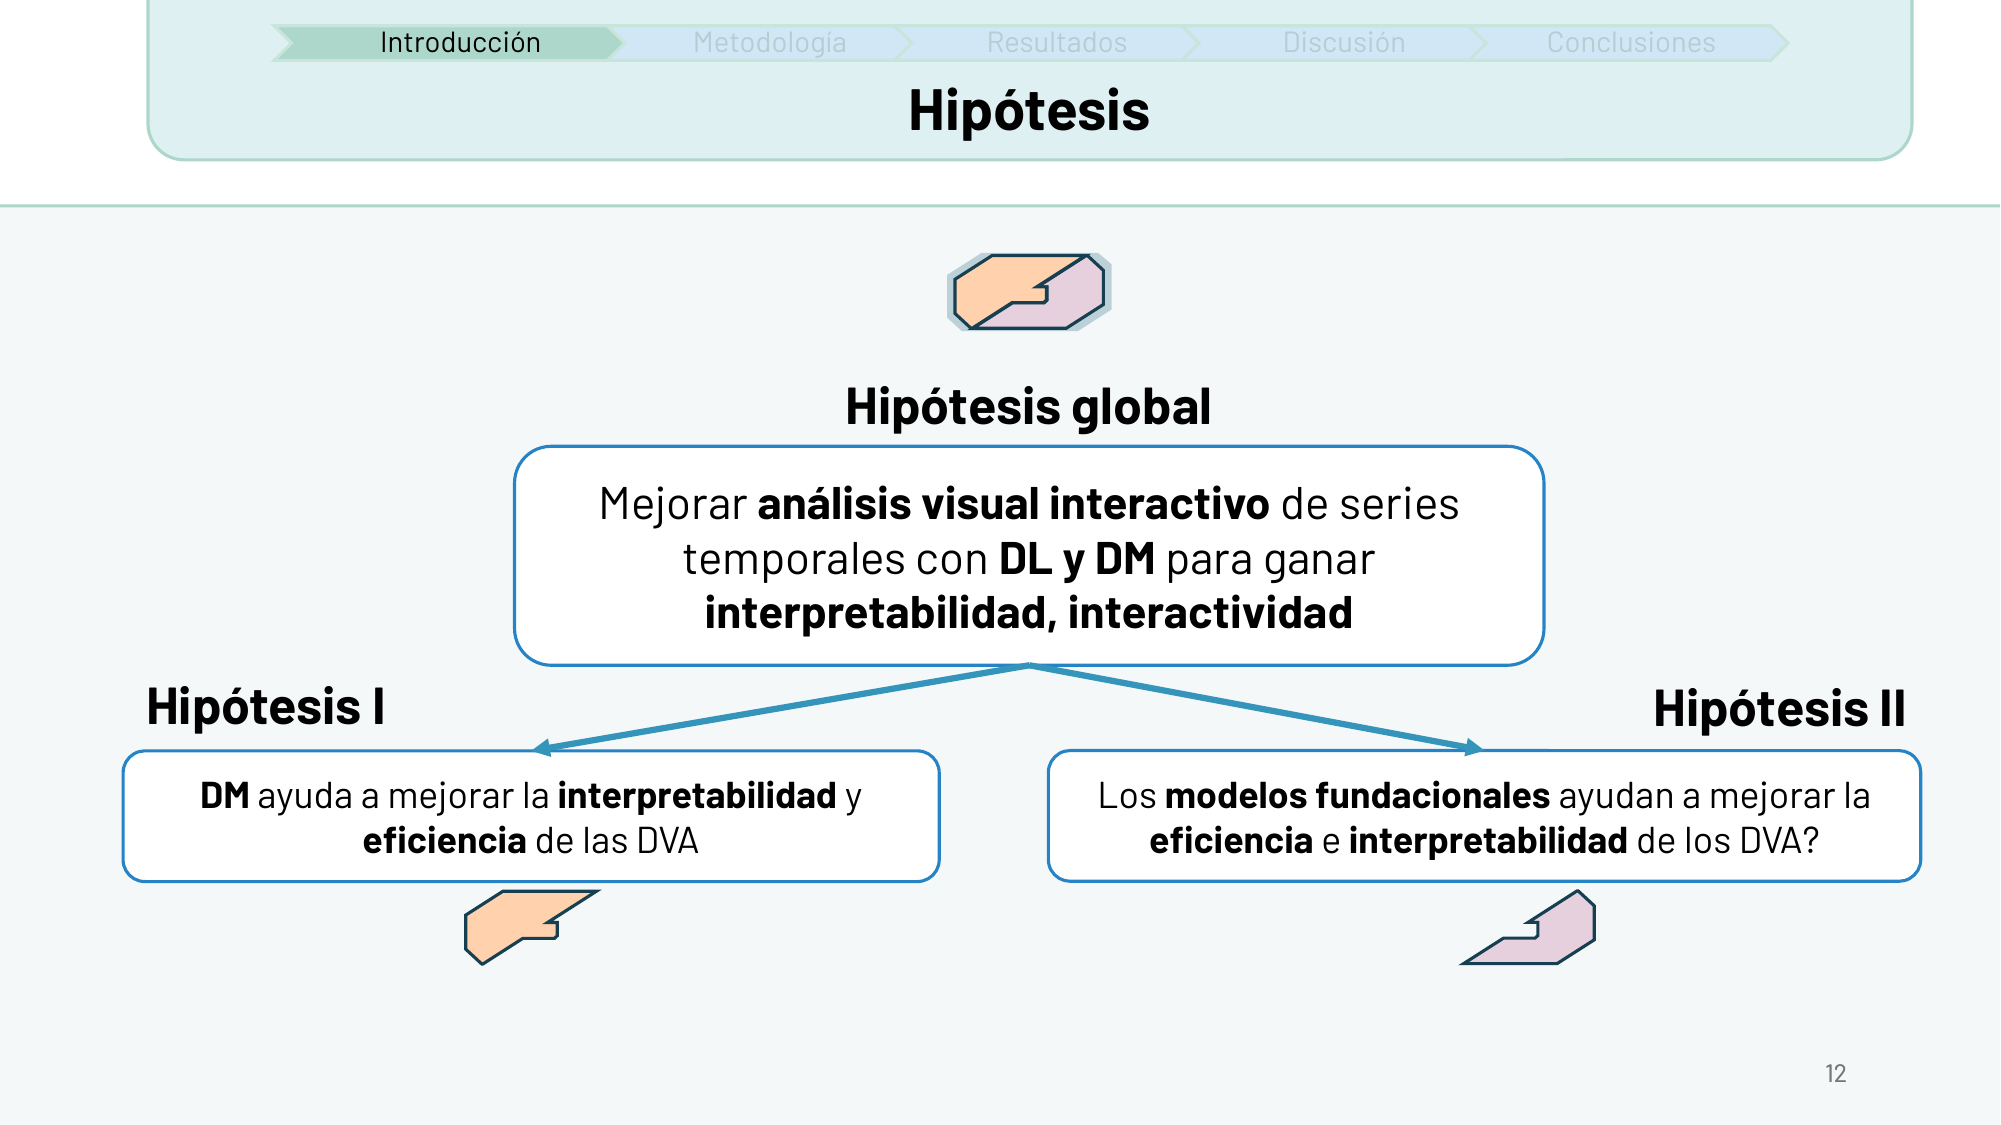

Hipótesis
Introducción
Metodología
Resultados
Discusión
Conclusiones

Hipótesis global
Mejorar análisis visual interactivo de series temporales con DL y DM para ganar interpretabilidad, interactividad
Hipótesis I
Hipótesis II
Los modelos fundacionales ayudan a mejorar la eficiencia e interpretabilidad de los DVA?
DM ayuda a mejorar la interpretabilidad y eficiencia de las DVA

12
12